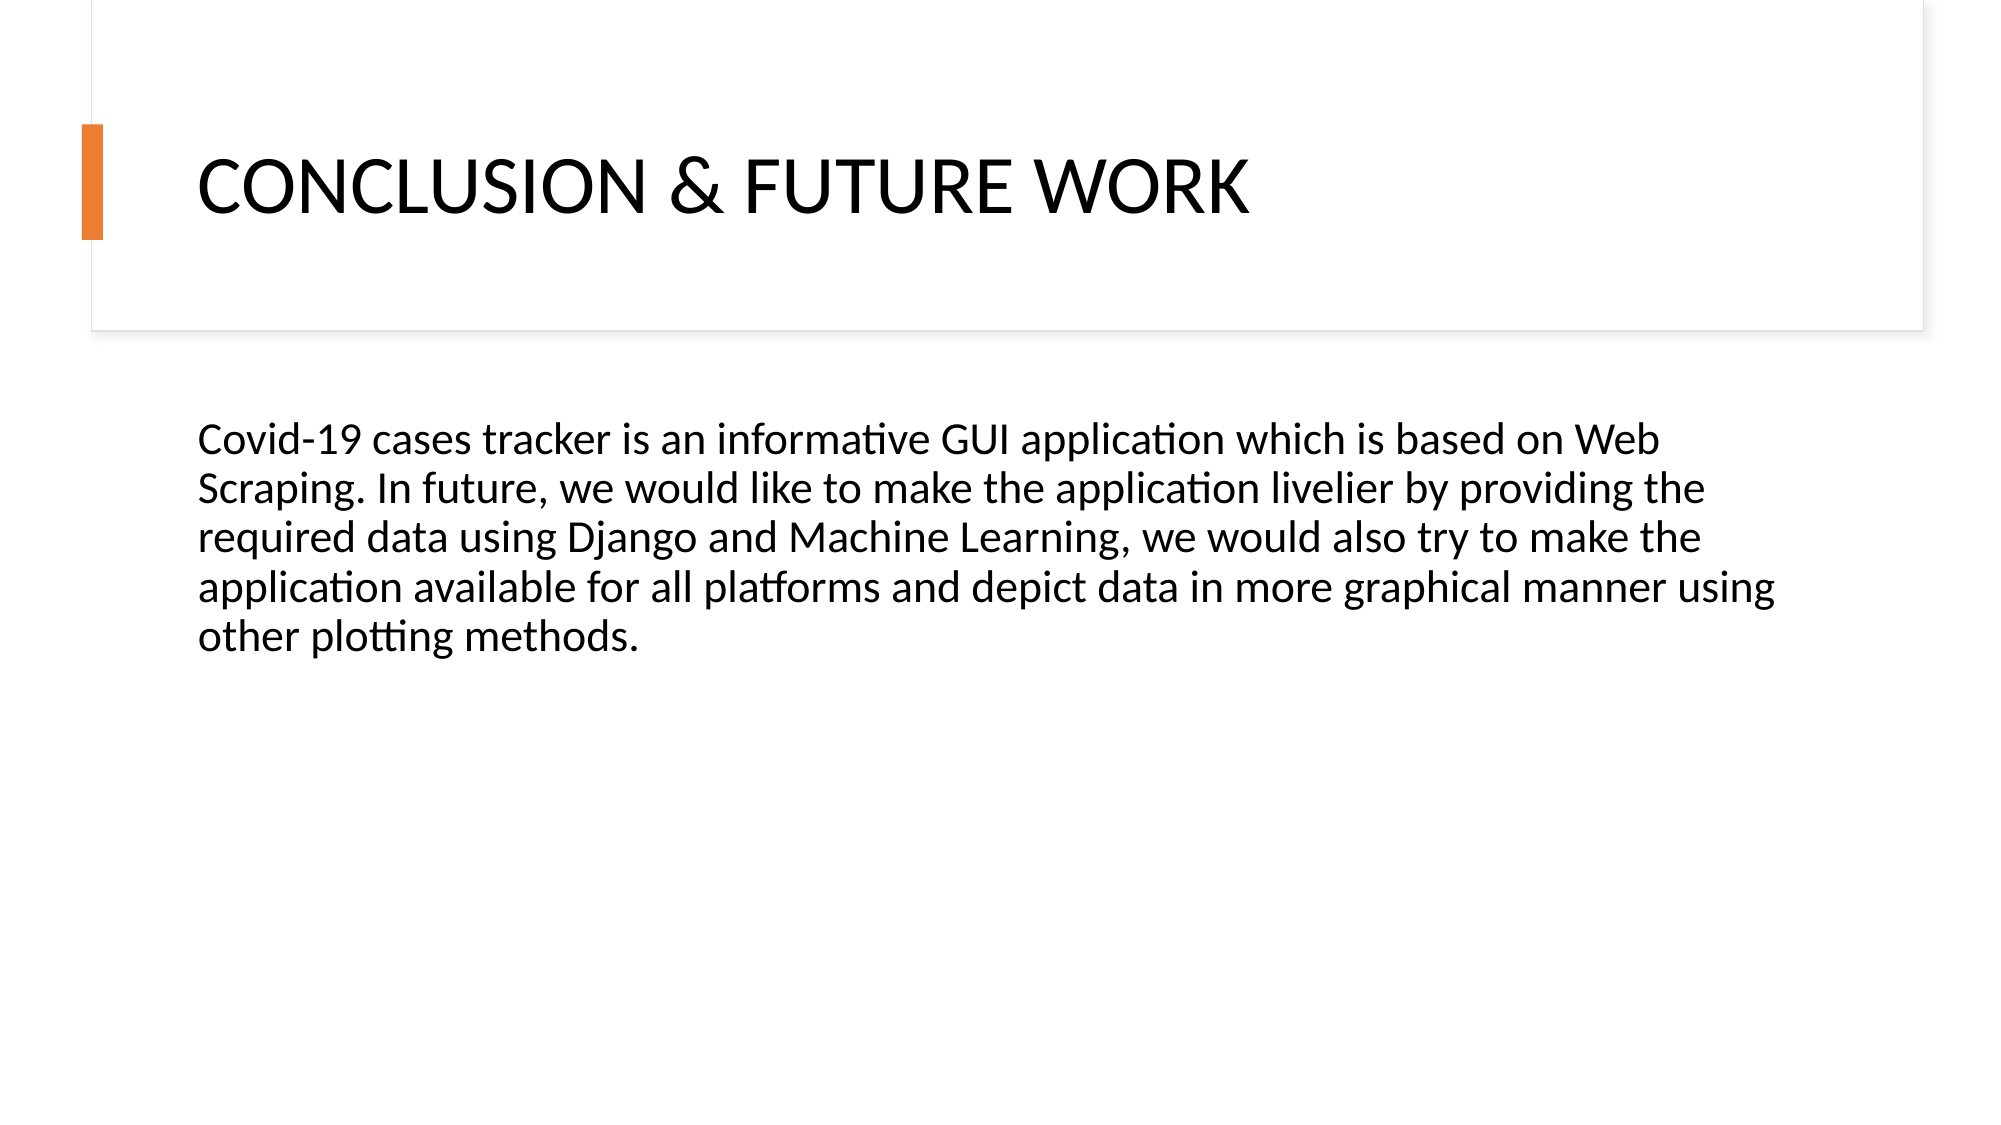

# CONCLUSION & FUTURE WORK

Covid-19 cases tracker is an informative GUI application which is based on Web Scraping. In future, we would like to make the application livelier by providing the required data using Django and Machine Learning, we would also try to make the application available for all platforms and depict data in more graphical manner using other plotting methods.